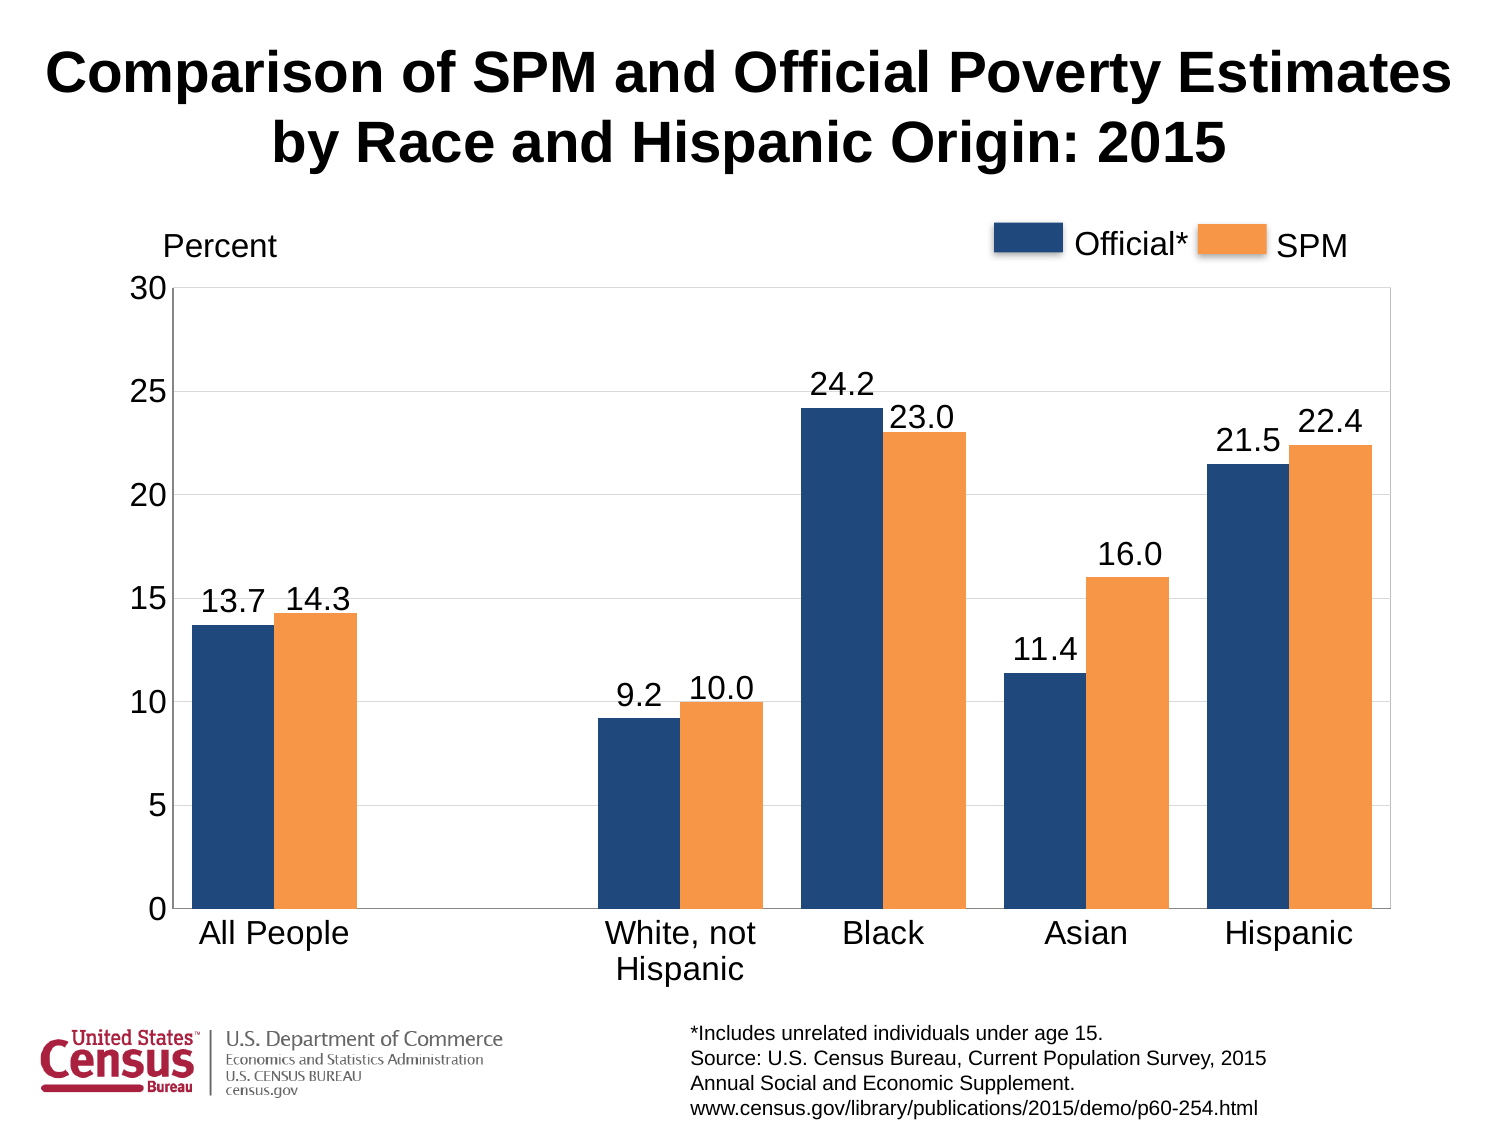

# Comparison of SPM and Official Poverty Estimates by Race and Hispanic Origin: 2015
Official*

SPM

Percent

### Chart

| Category | Official* | SPM |
|---|---|---|
| All People | 13.7 | 14.3 |
|  | None | None |
| White, not Hispanic | 9.2 | 10.0 |
| Black | 24.2 | 23.0 |
| Asian | 11.4 | 16.0 |
| Hispanic | 21.5 | 22.400000000000002 |
*Includes unrelated individuals under age 15.
Source: U.S. Census Bureau, Current Population Survey, 2015 Annual Social and Economic Supplement.
www.census.gov/library/publications/2015/demo/p60-254.html